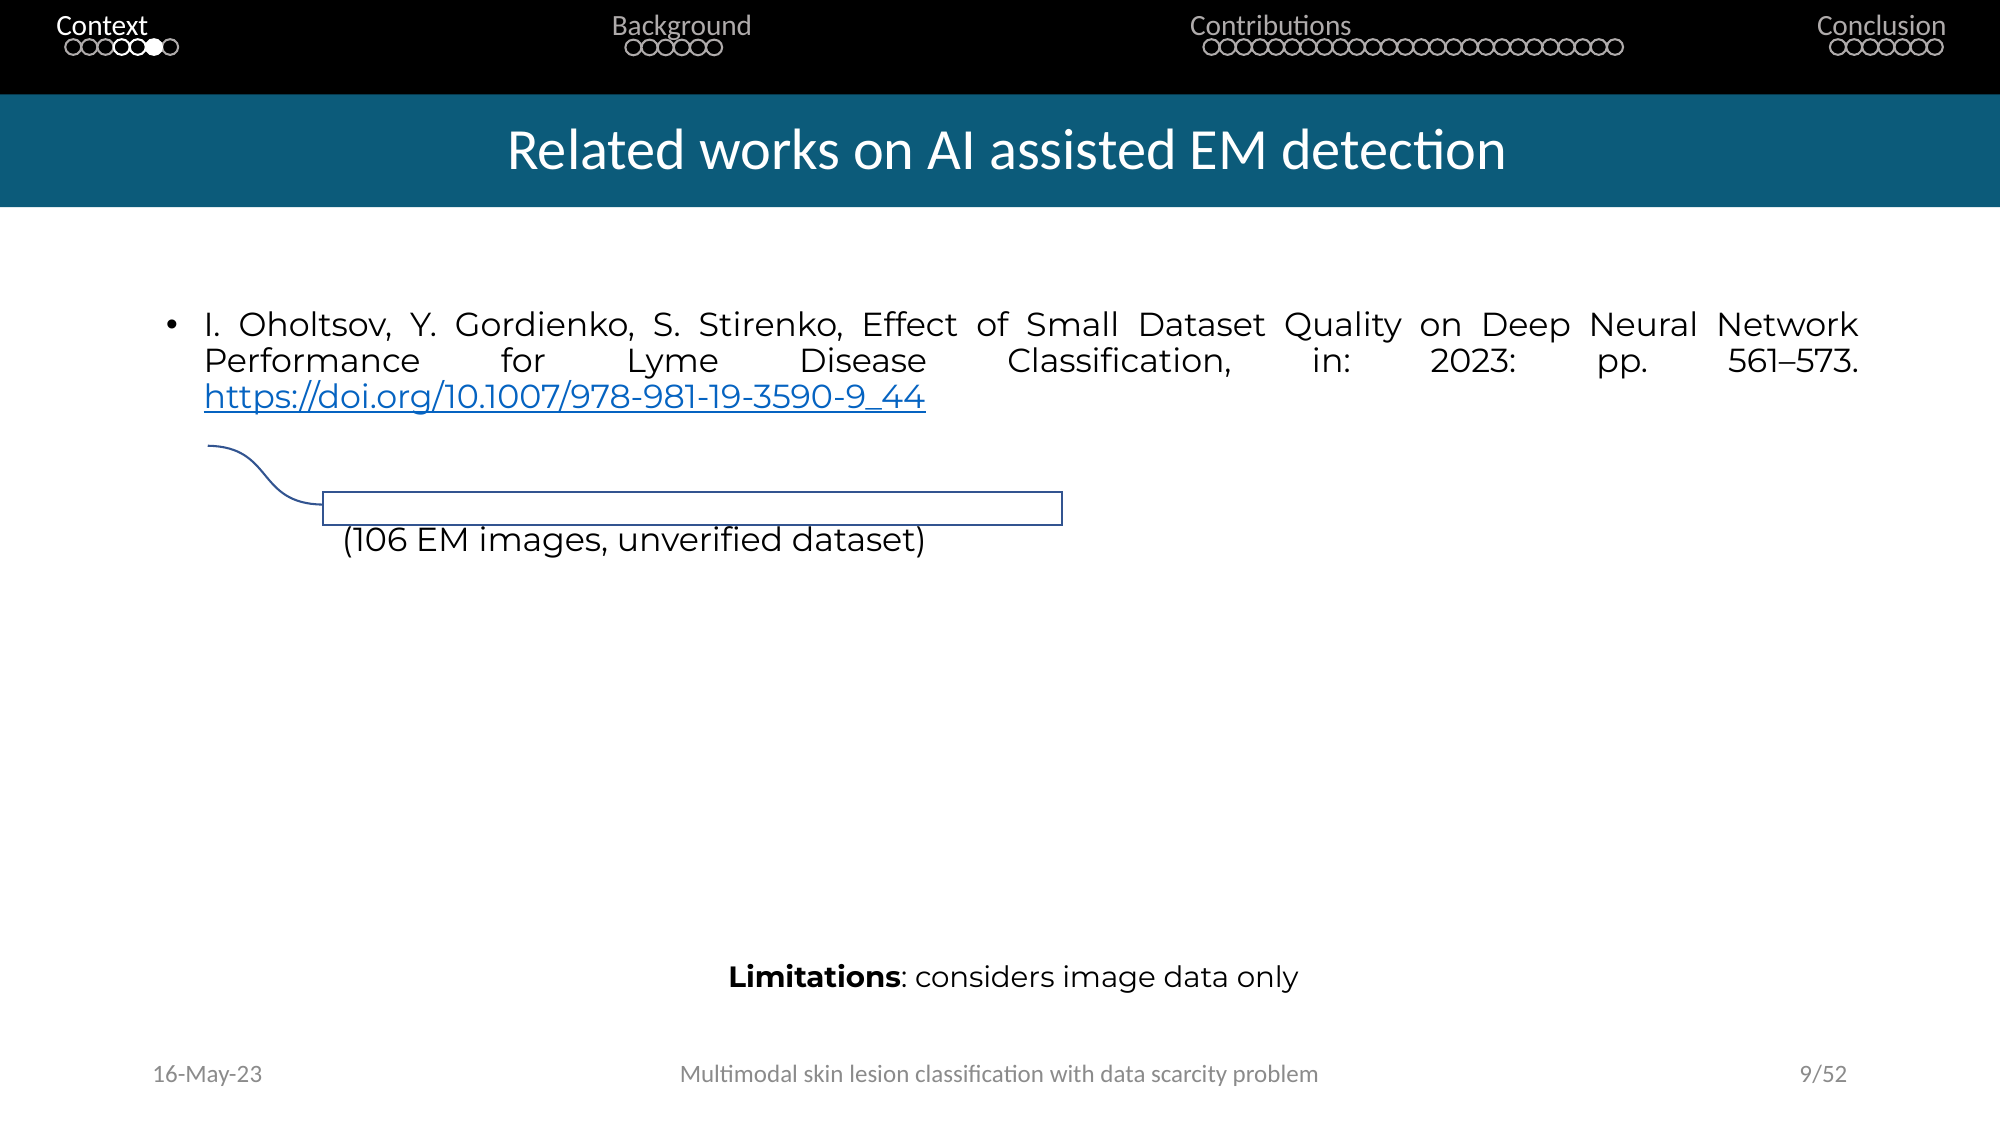

Context
Background
Contributions
Conclusion

# Related works on AI assisted EM detection
I. Oholtsov, Y. Gordienko, S. Stirenko, Effect of Small Dataset Quality on Deep Neural Network Performance for Lyme Disease Classification, in: 2023: pp. 561–573. https://doi.org/10.1007/978-981-19-3590-9_44

(106 EM images, unverified dataset)
Limitations: considers image data only
16-May-23
Multimodal skin lesion classification with data scarcity problem
9/52